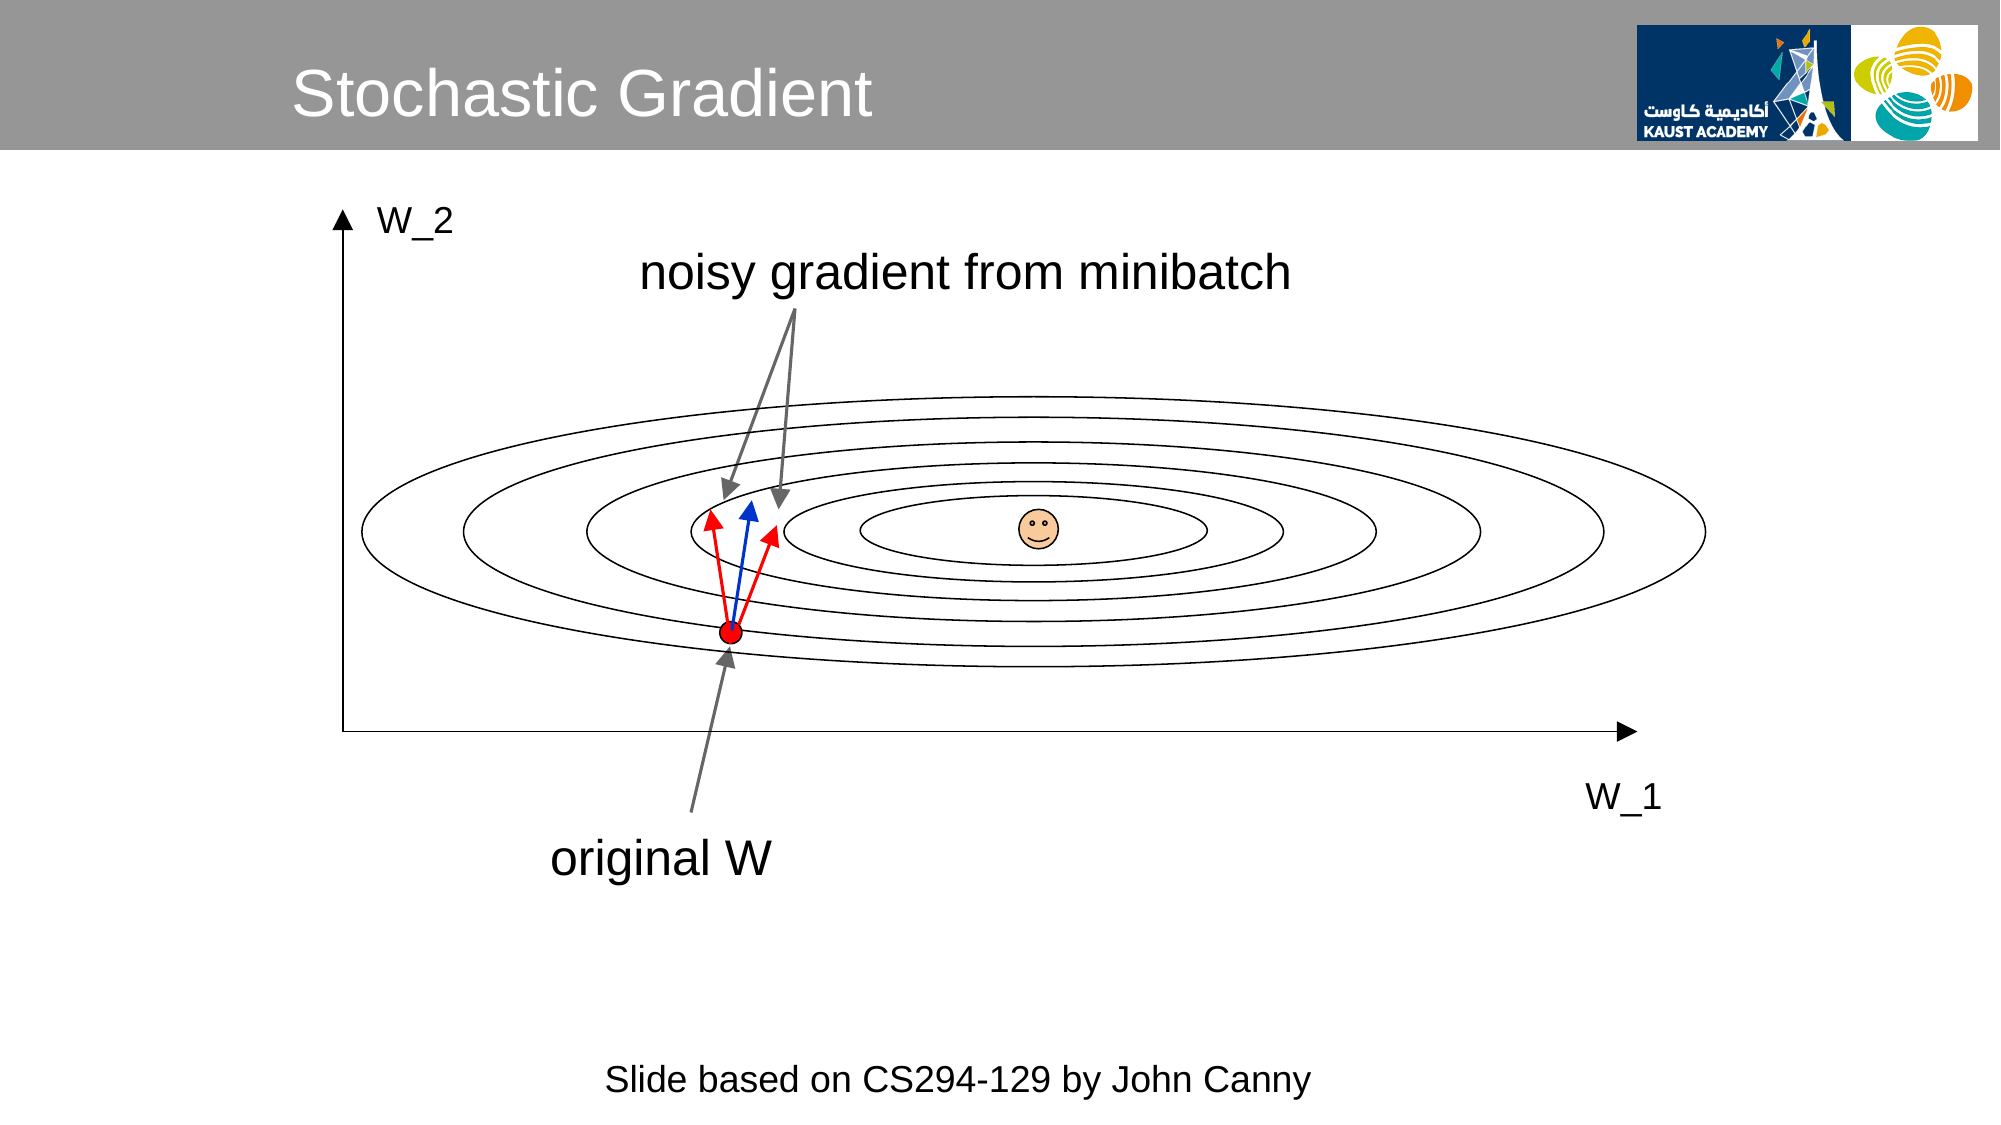

Stochastic Gradient
W_2
noisy gradient from minibatch

W_1
original W
Slide based on CS294-129 by John Canny